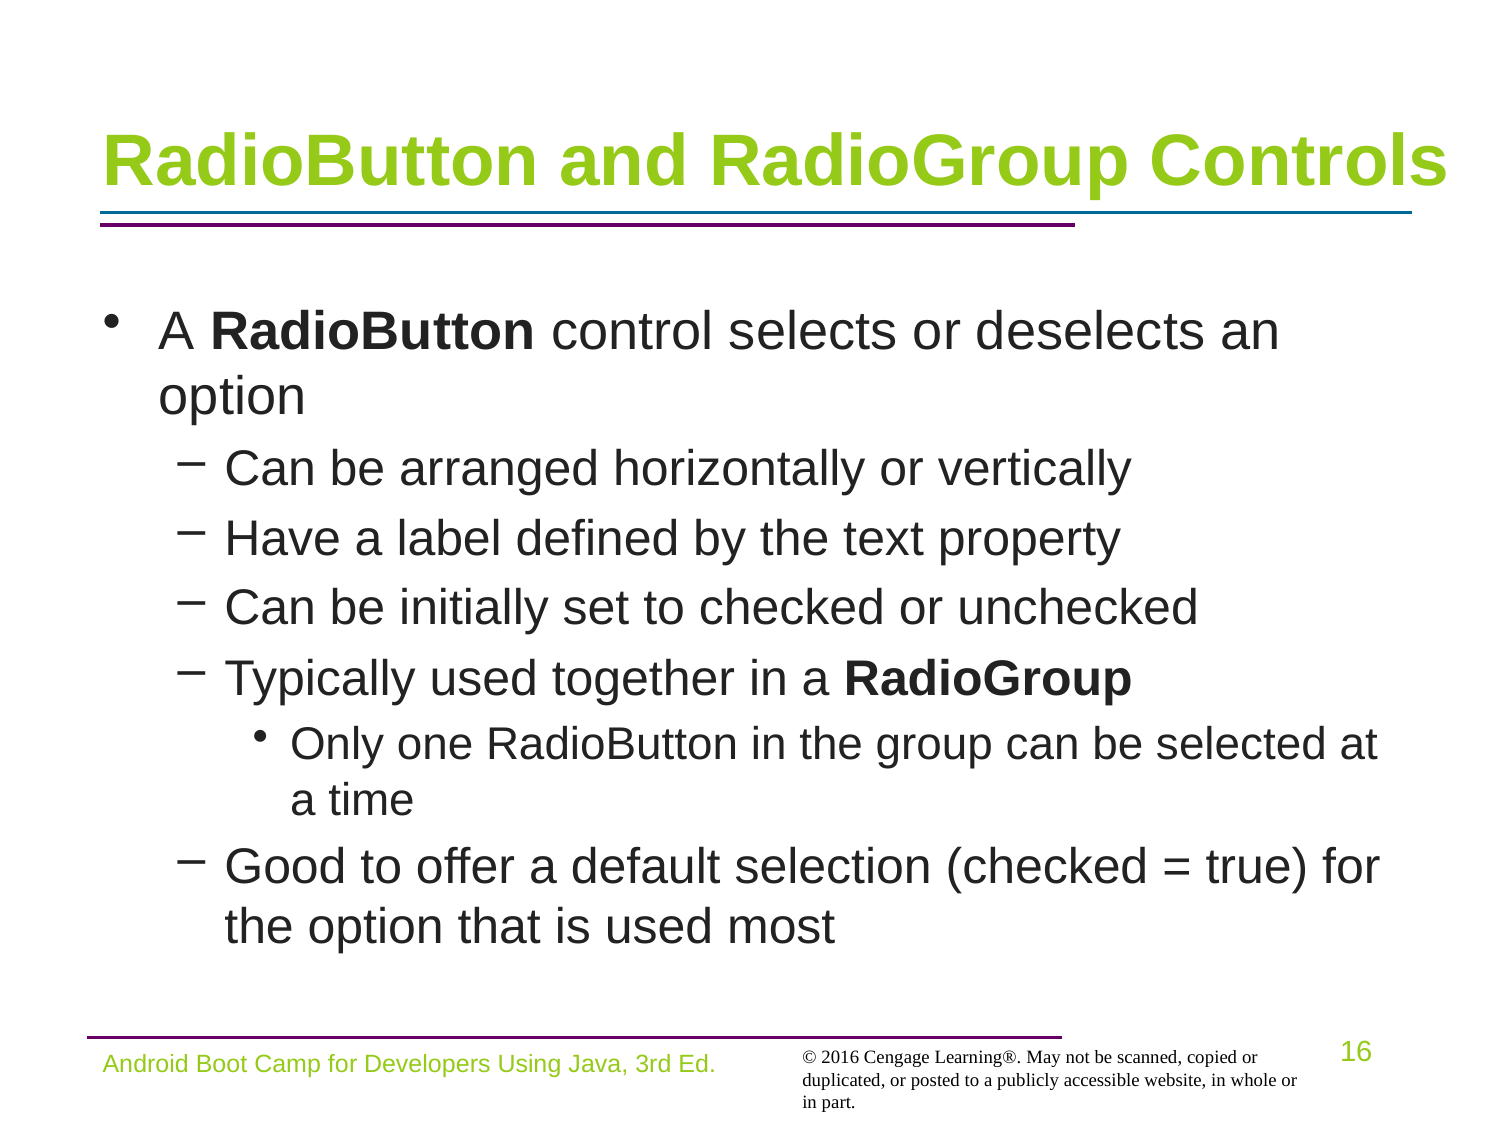

# RadioButton and RadioGroup Controls
A RadioButton control selects or deselects an option
Can be arranged horizontally or vertically
Have a label defined by the text property
Can be initially set to checked or unchecked
Typically used together in a RadioGroup
Only one RadioButton in the group can be selected at a time
Good to offer a default selection (checked = true) for the option that is used most
Android Boot Camp for Developers Using Java, 3rd Ed.
16